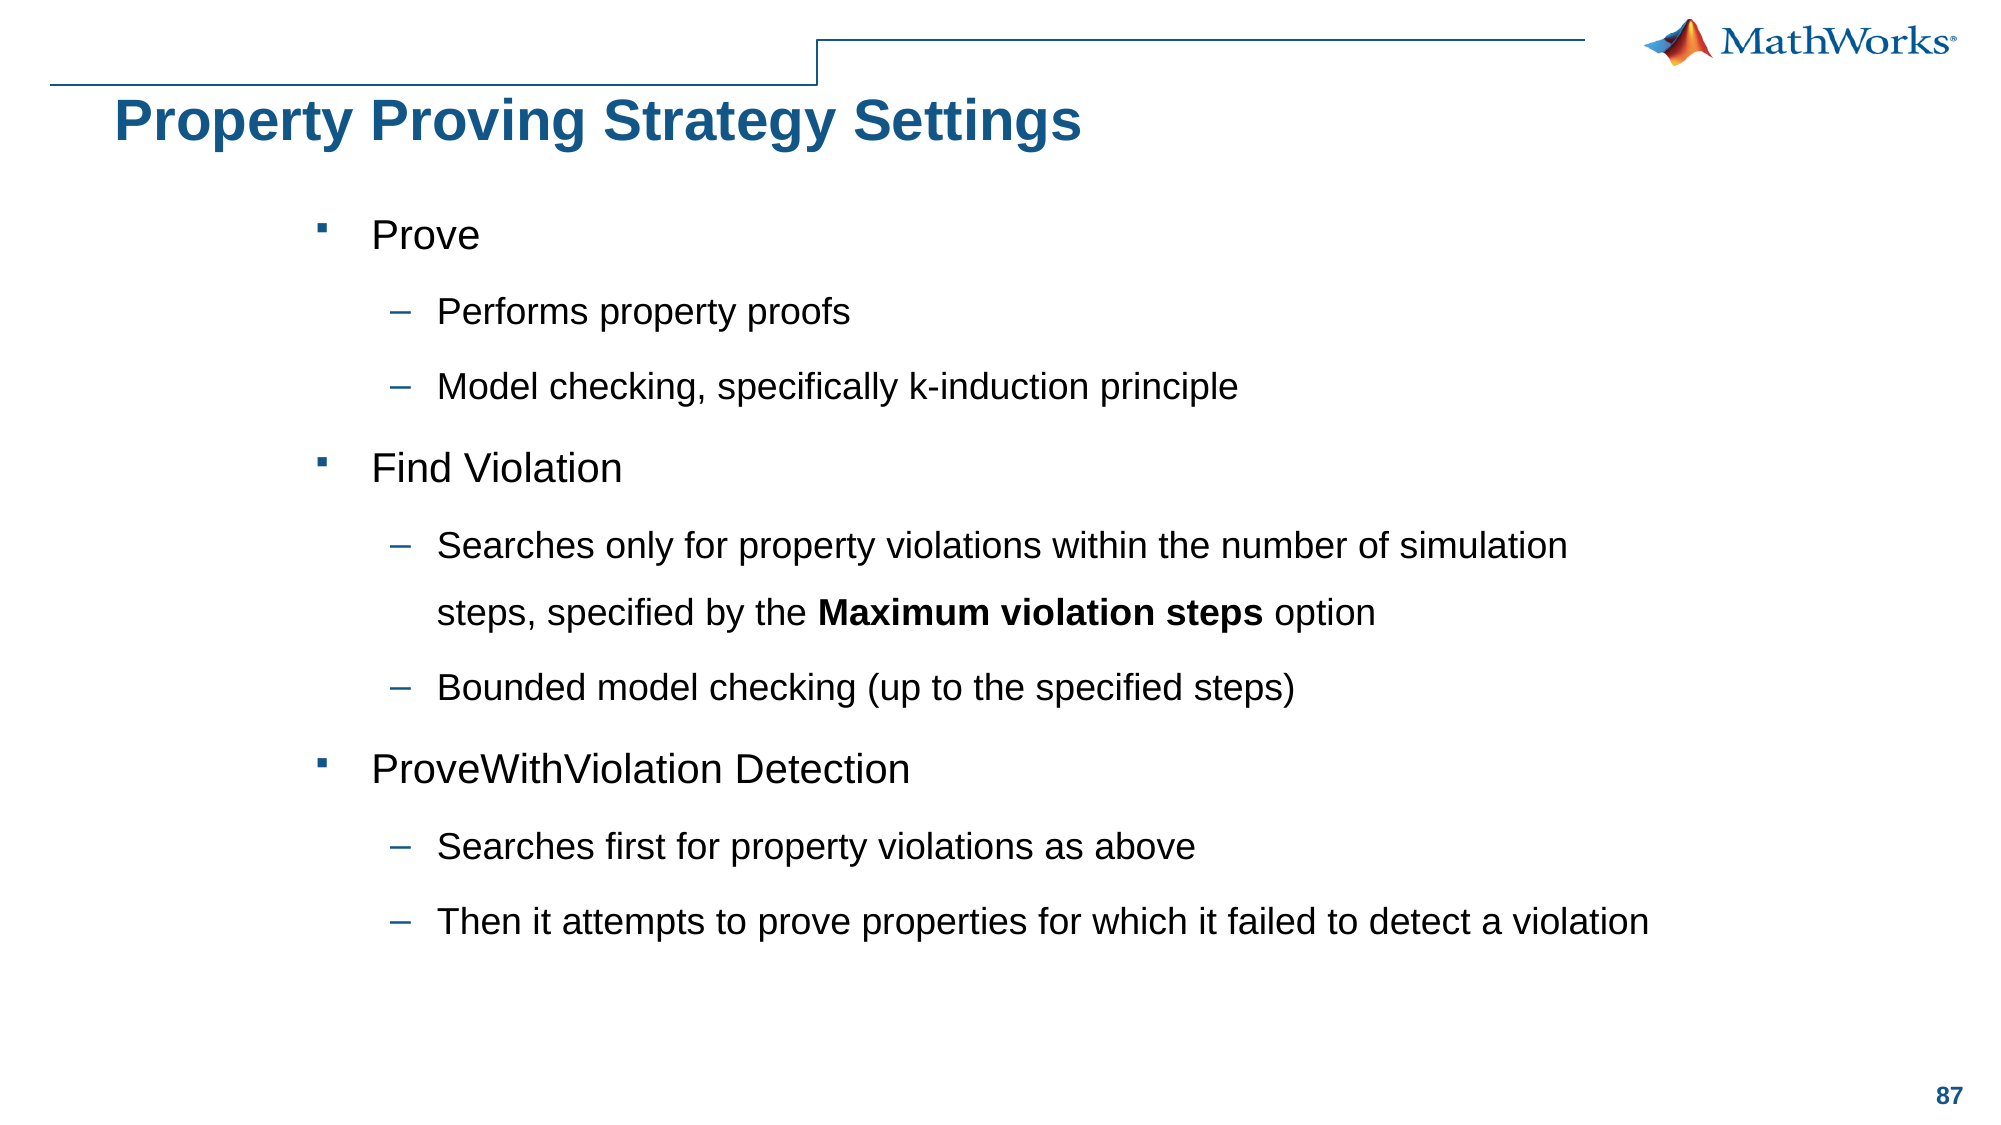

# Property Proving Strategy Settings
Prove
Performs property proofs
Model checking, specifically k-induction principle
Find Violation
Searches only for property violations within the number of simulation steps, specified by the Maximum violation steps option
Bounded model checking (up to the specified steps)
ProveWithViolation Detection
Searches first for property violations as above
Then it attempts to prove properties for which it failed to detect a violation